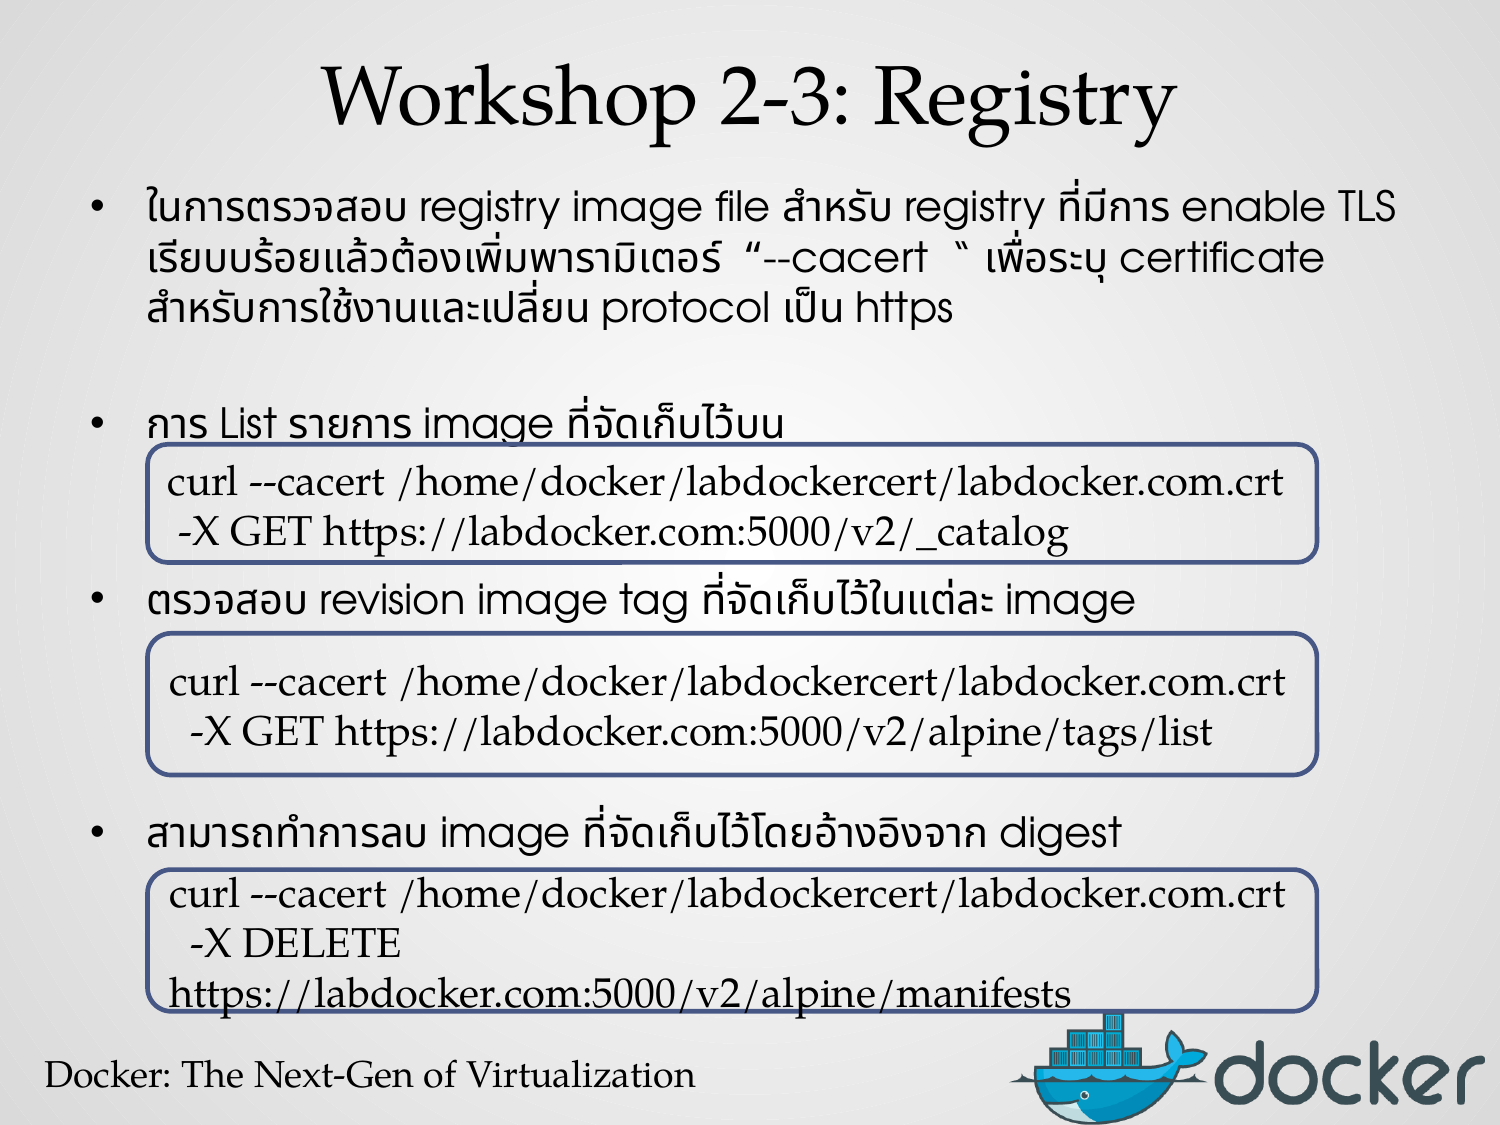

# Workshop 2-3: Registry
ในการตรวจสอบ registry image file สำหรับ registry ที่มีการ enable TLS เรียบบร้อยแล้วต้องเพิ่มพารามิเตอร์  “--cacert  “ เพื่อระบุ certificate สำหรับการใช้งานและเปลี่ยน protocol เป็น https

การ List รายการ image ที่จัดเก็บไว้บน

ตรวจสอบ revision image tag ที่จัดเก็บไว้ในแต่ละ image

สามารถทำการลบ image ที่จัดเก็บไว้โดยอ้างอิงจาก digest
curl --cacert /home/docker/labdockercert/labdocker.com.crt   -X GET https://labdocker.com:5000/v2/_catalog
curl --cacert /home/docker/labdockercert/labdocker.com.crt   -X GET https://labdocker.com:5000/v2/alpine/tags/list
curl --cacert /home/docker/labdockercert/labdocker.com.crt   -X DELETE https://labdocker.com:5000/v2/alpine/manifests
Docker: The Next-Gen of Virtualization